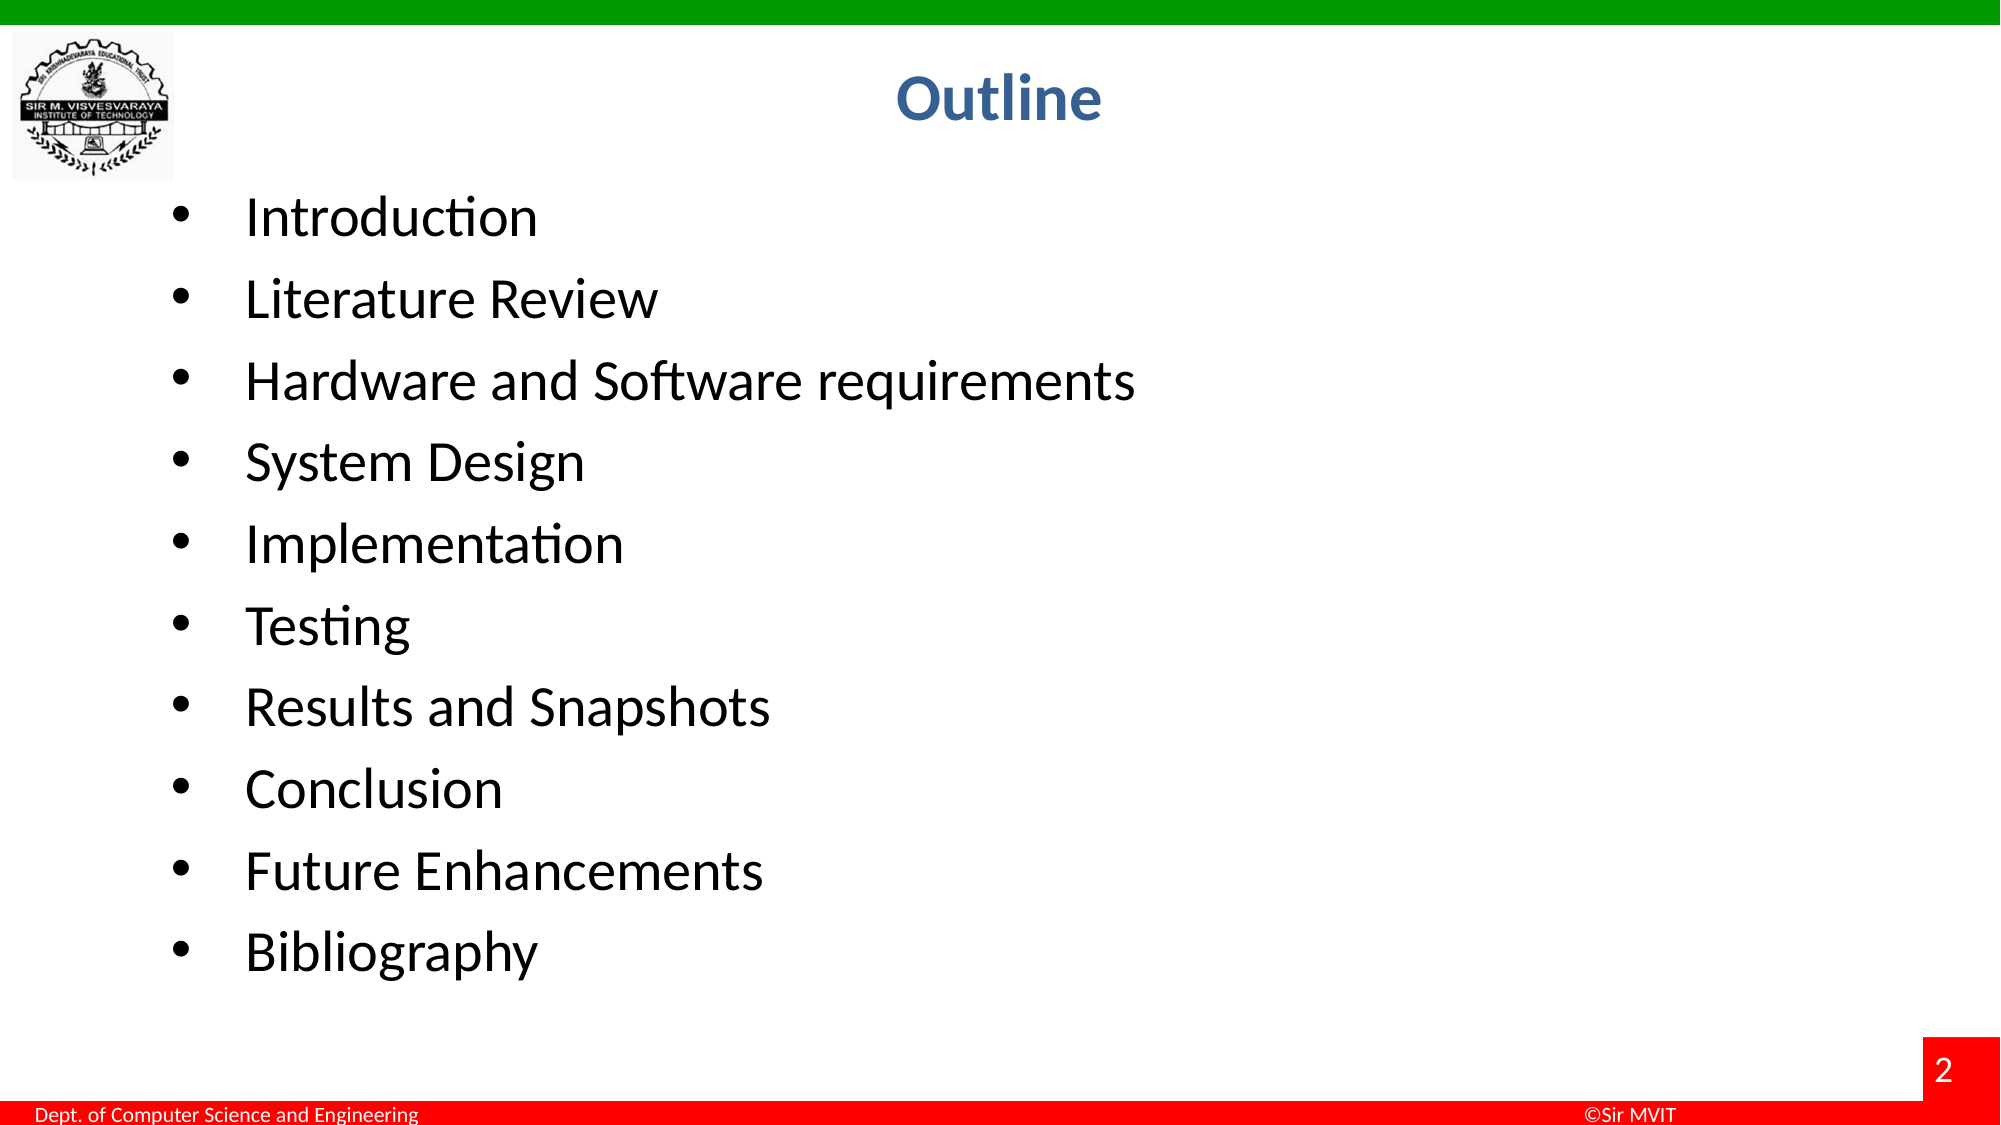

# Outline
Introduction
Literature Review
Hardware and Software requirements
System Design
Implementation
Testing
Results and Snapshots
Conclusion
Future Enhancements
Bibliography